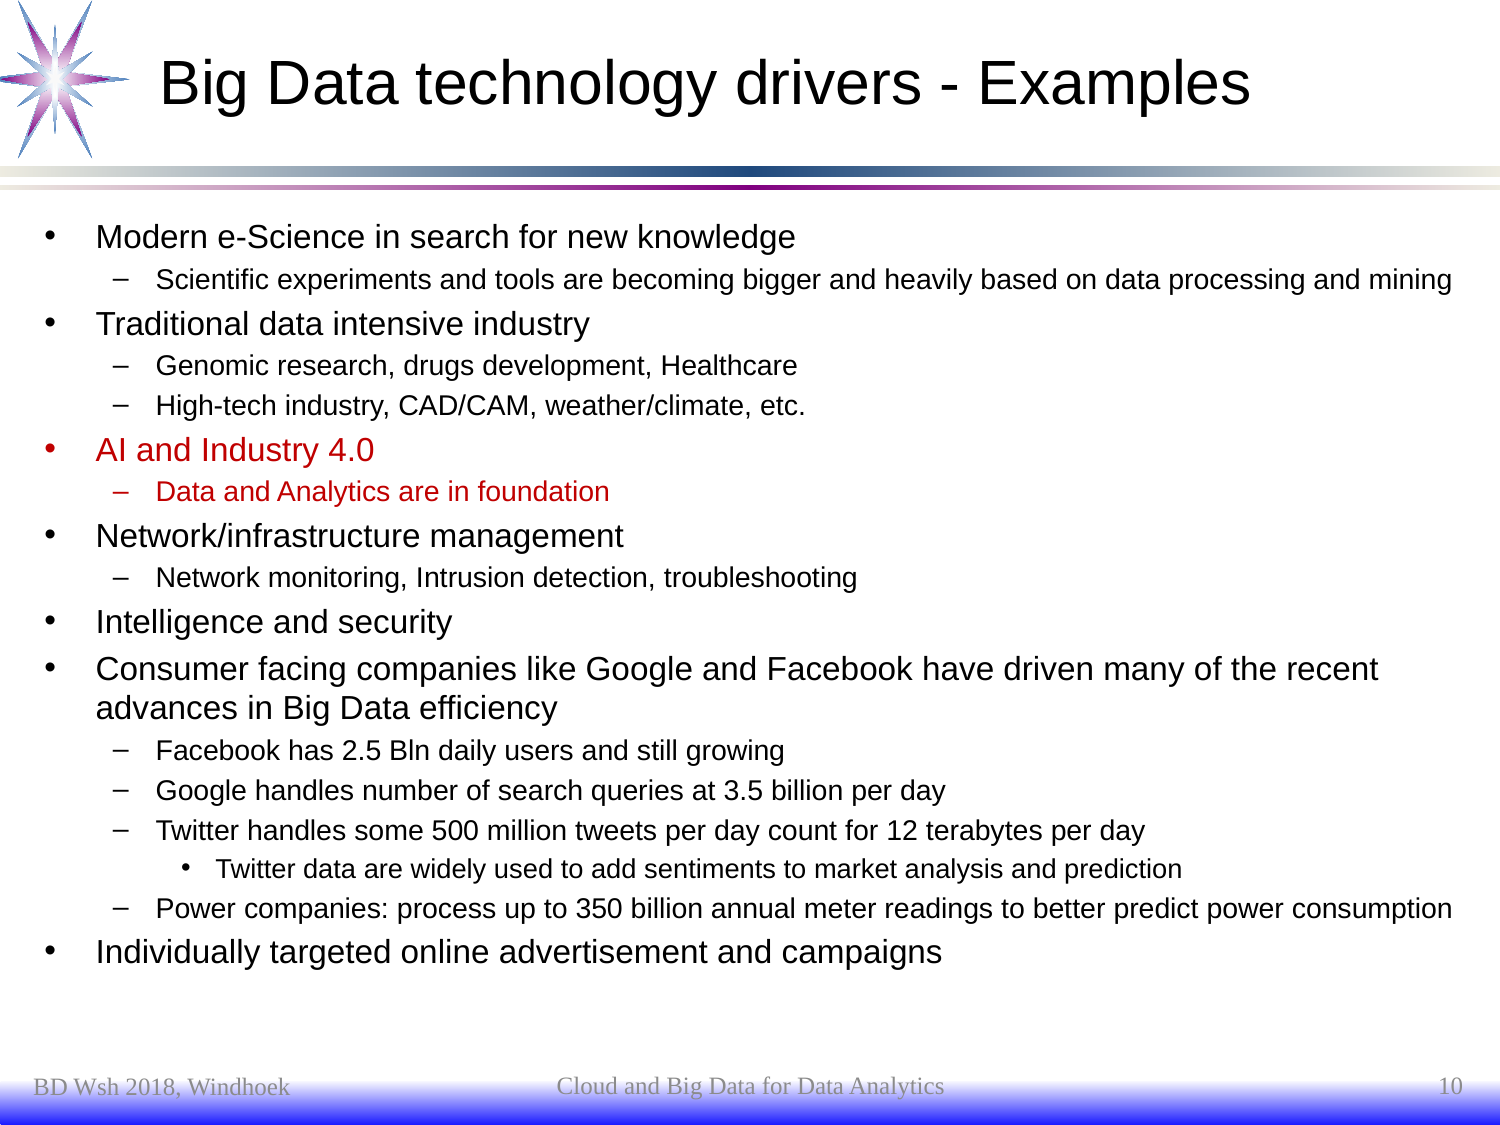

# Big Data technology drivers - Examples
Modern e-Science in search for new knowledge
Scientific experiments and tools are becoming bigger and heavily based on data processing and mining
Traditional data intensive industry
Genomic research, drugs development, Healthcare
High-tech industry, CAD/CAM, weather/climate, etc.
AI and Industry 4.0
Data and Analytics are in foundation
Network/infrastructure management
Network monitoring, Intrusion detection, troubleshooting
Intelligence and security
Consumer facing companies like Google and Facebook have driven many of the recent advances in Big Data efficiency
Facebook has 2.5 Bln daily users and still growing
Google handles number of search queries at 3.5 billion per day
Twitter handles some 500 million tweets per day count for 12 terabytes per day
Twitter data are widely used to add sentiments to market analysis and prediction
Power companies: process up to 350 billion annual meter readings to better predict power consumption
Individually targeted online advertisement and campaigns
Cloud and Big Data for Data Analytics
10
BD Wsh 2018, Windhoek